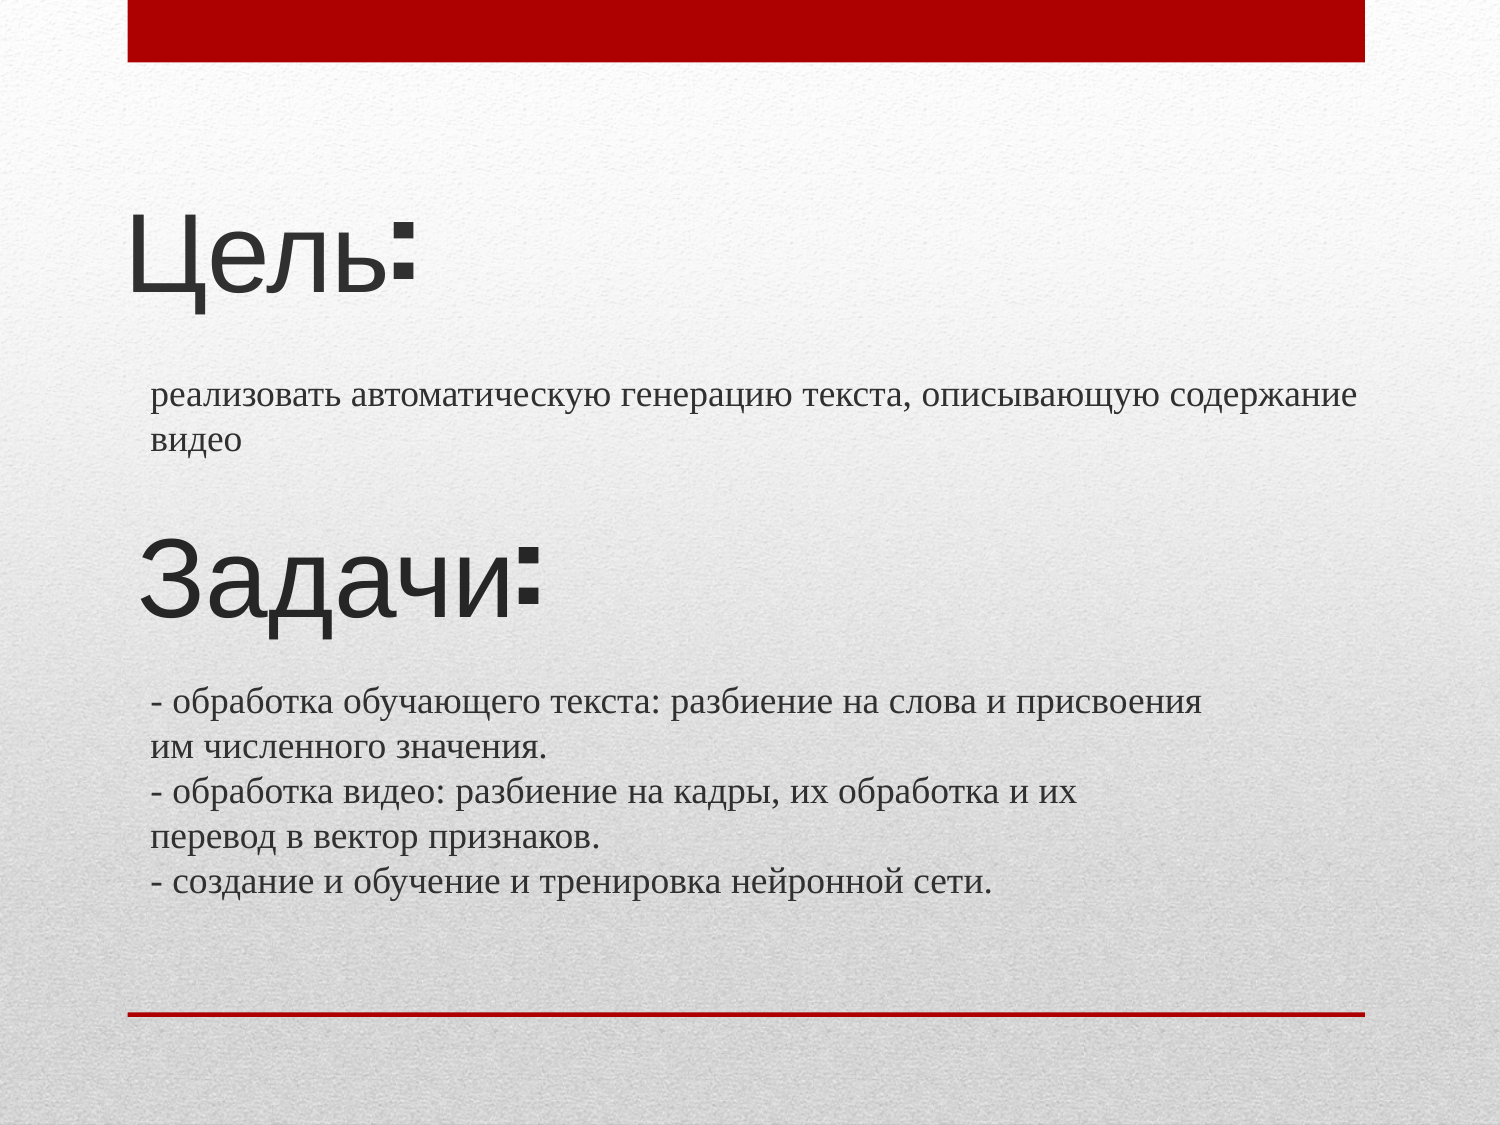

Цель:
реализовать автоматическую генерацию текста, описывающую содержание видео
# Задачи:
- обработка обучающего текста: разбиение на слова и присвоения им численного значения.
- обработка видео: разбиение на кадры, их обработка и их перевод в вектор признаков.
- создание и обучение и тренировка нейронной сети.